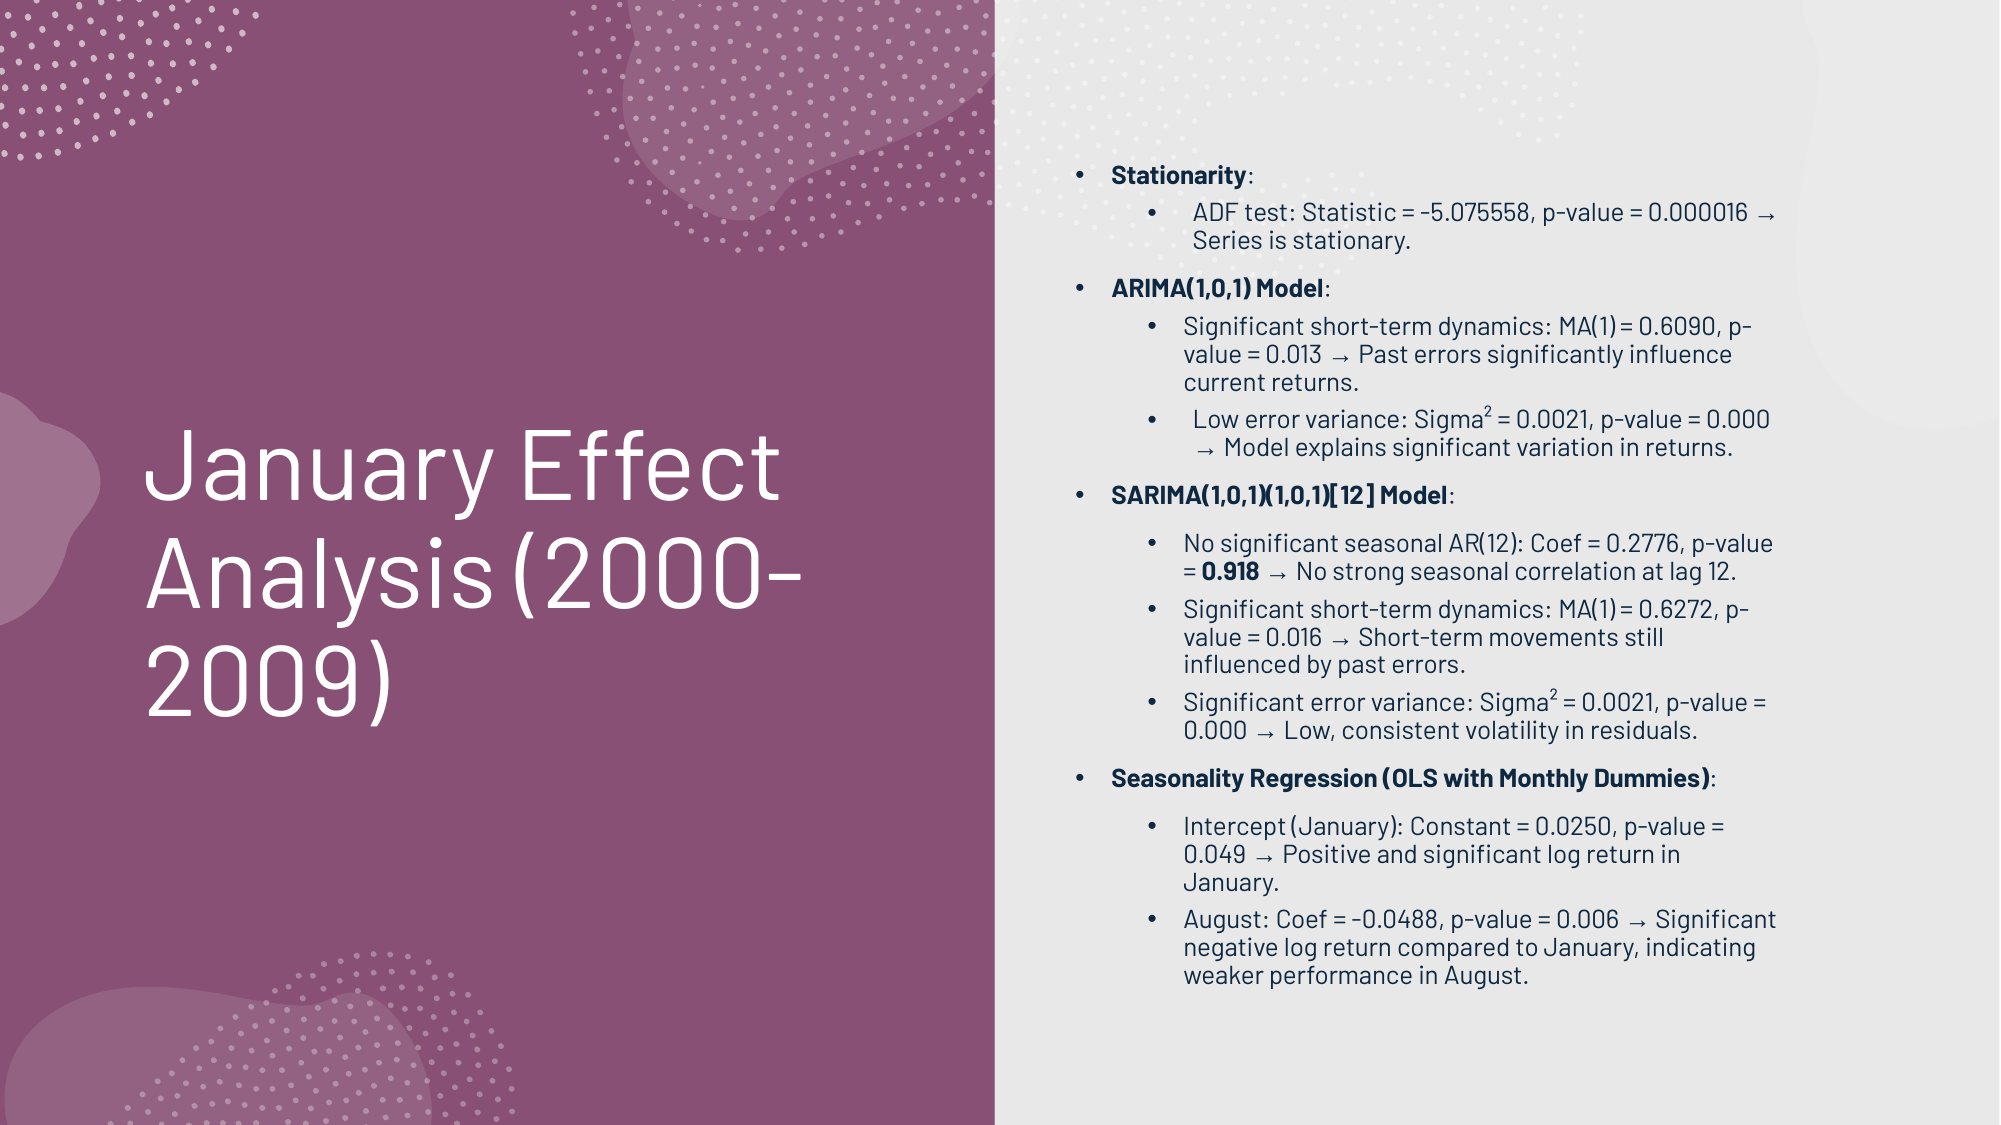

Stationarity:
ADF test: Statistic = -5.075558, p-value = 0.000016 → Series is stationary.
ARIMA(1,0,1) Model:
Significant short-term dynamics: MA(1) = 0.6090, p-value = 0.013 → Past errors significantly influence current returns.
Low error variance: Sigma² = 0.0021, p-value = 0.000 → Model explains significant variation in returns.
SARIMA(1,0,1)(1,0,1)[12] Model:
No significant seasonal AR(12): Coef = 0.2776, p-value = 0.918 → No strong seasonal correlation at lag 12.
Significant short-term dynamics: MA(1) = 0.6272, p-value = 0.016 → Short-term movements still influenced by past errors.
Significant error variance: Sigma² = 0.0021, p-value = 0.000 → Low, consistent volatility in residuals.
Seasonality Regression (OLS with Monthly Dummies):
Intercept (January): Constant = 0.0250, p-value = 0.049 → Positive and significant log return in January.
August: Coef = -0.0488, p-value = 0.006 → Significant negative log return compared to January, indicating weaker performance in August.
# January Effect Analysis (2000-2009)